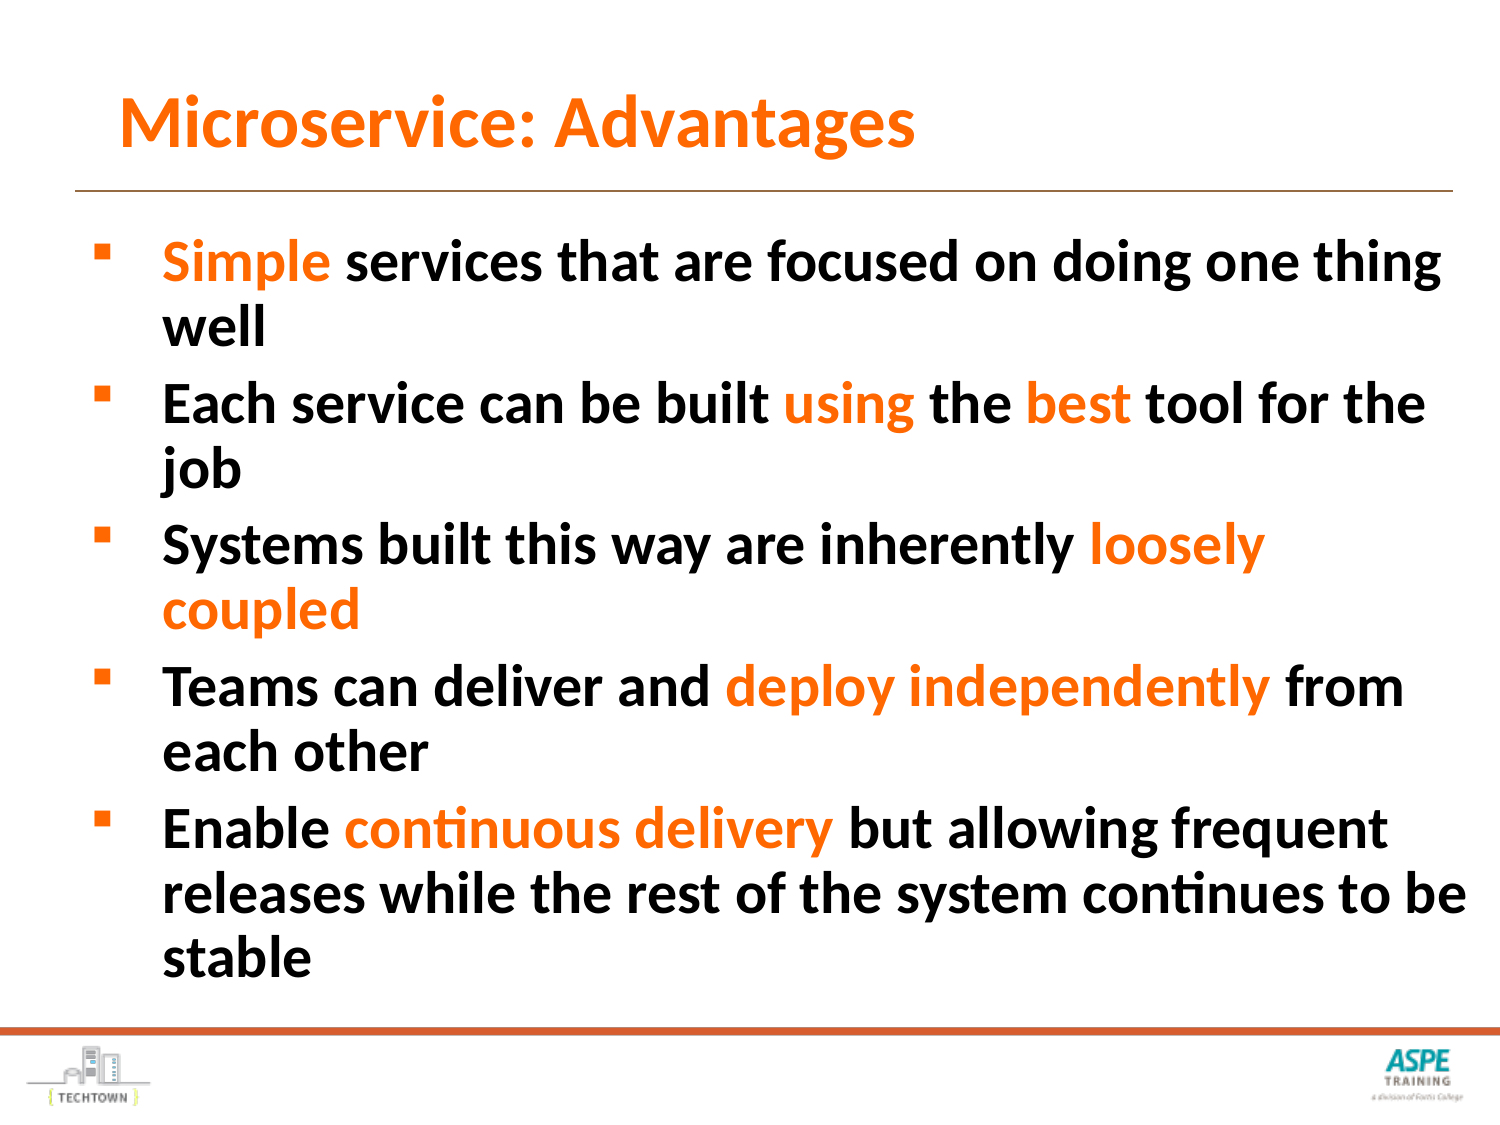

# Microservice: Advantages
Simple services that are focused on doing one thing well
Each service can be built using the best tool for the job
Systems built this way are inherently loosely coupled
Teams can deliver and deploy independently from each other
Enable continuous delivery but allowing frequent releases while the rest of the system continues to be stable